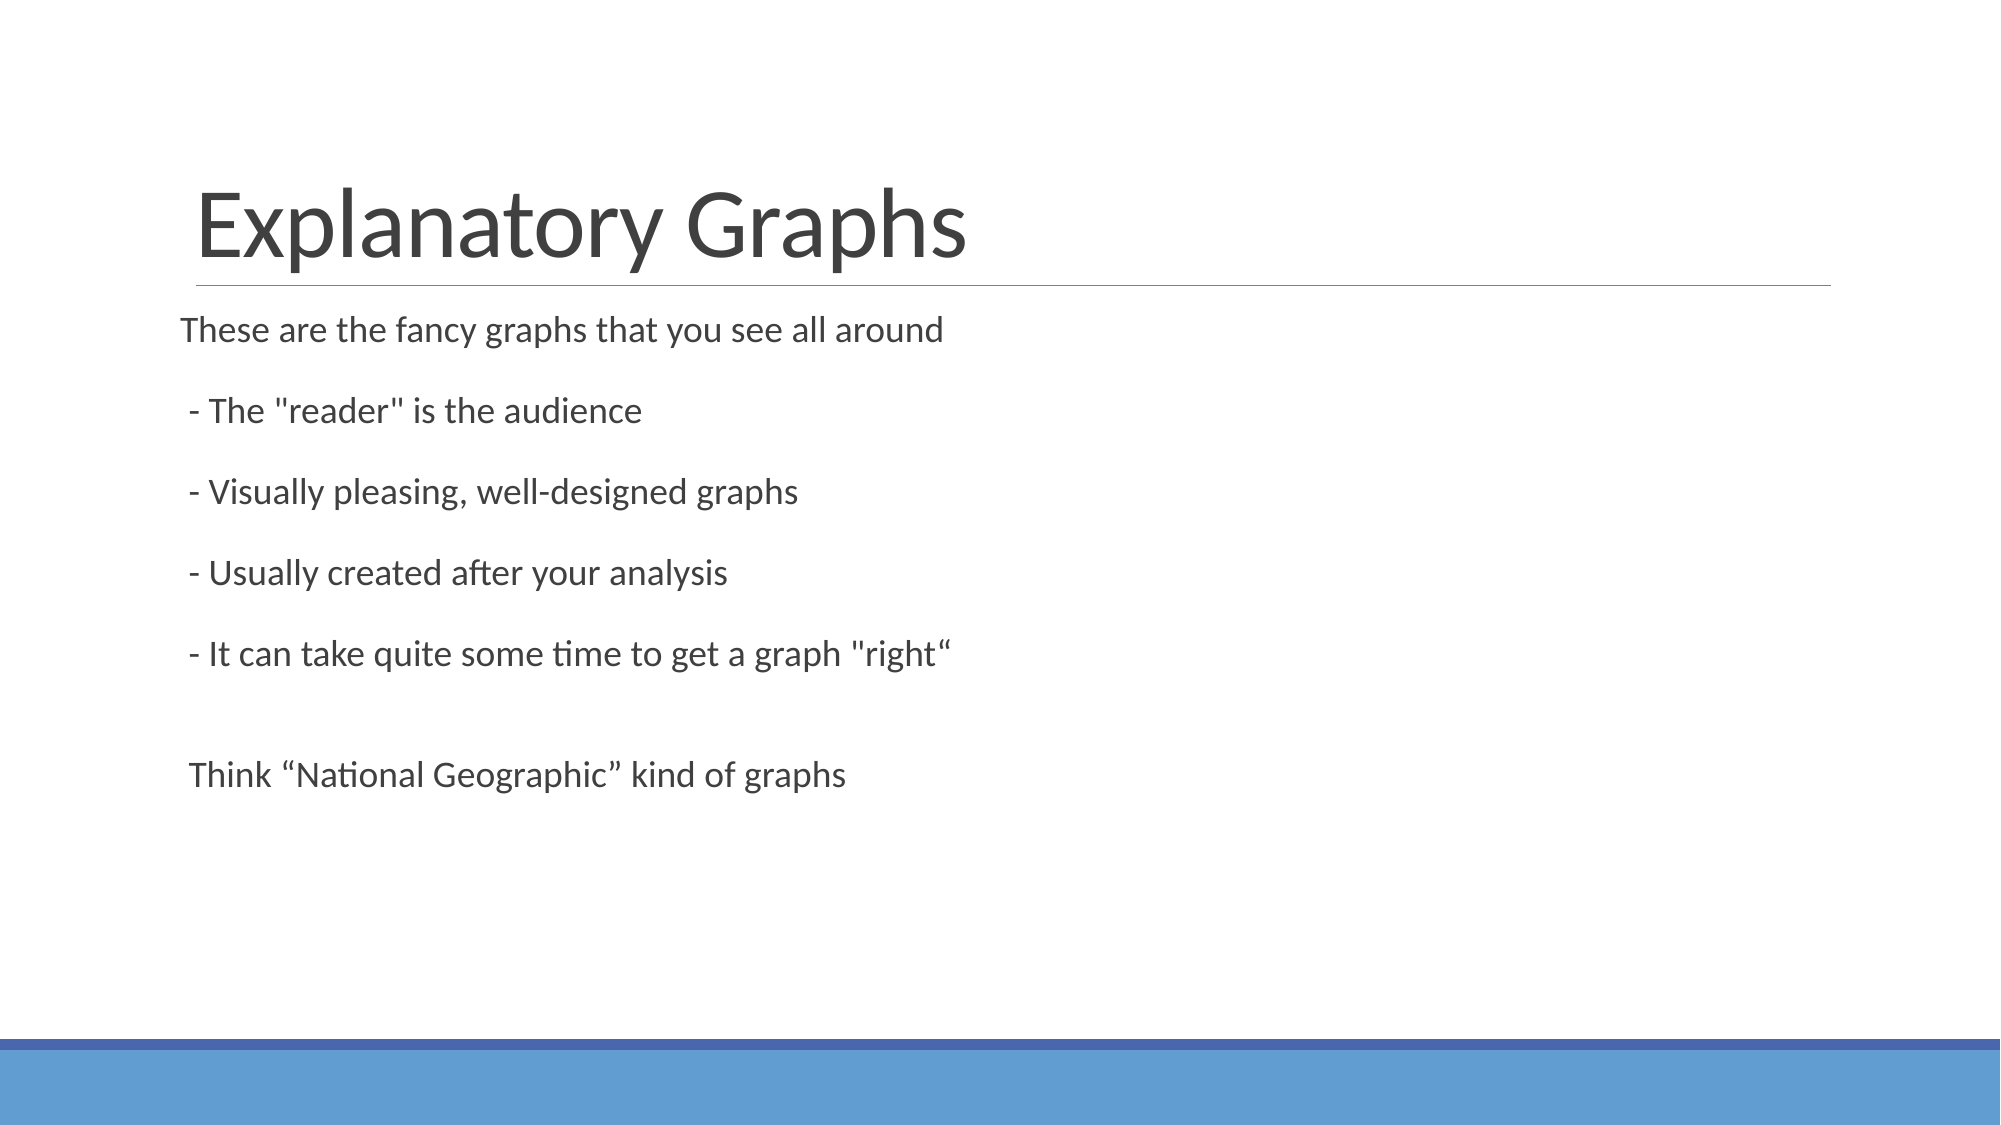

# Explanatory Graphs
These are the fancy graphs that you see all around

- The "reader" is the audience

- Visually pleasing, well-designed graphs

- Usually created after your analysis

- It can take quite some time to get a graph "right“

Think “National Geographic” kind of graphs